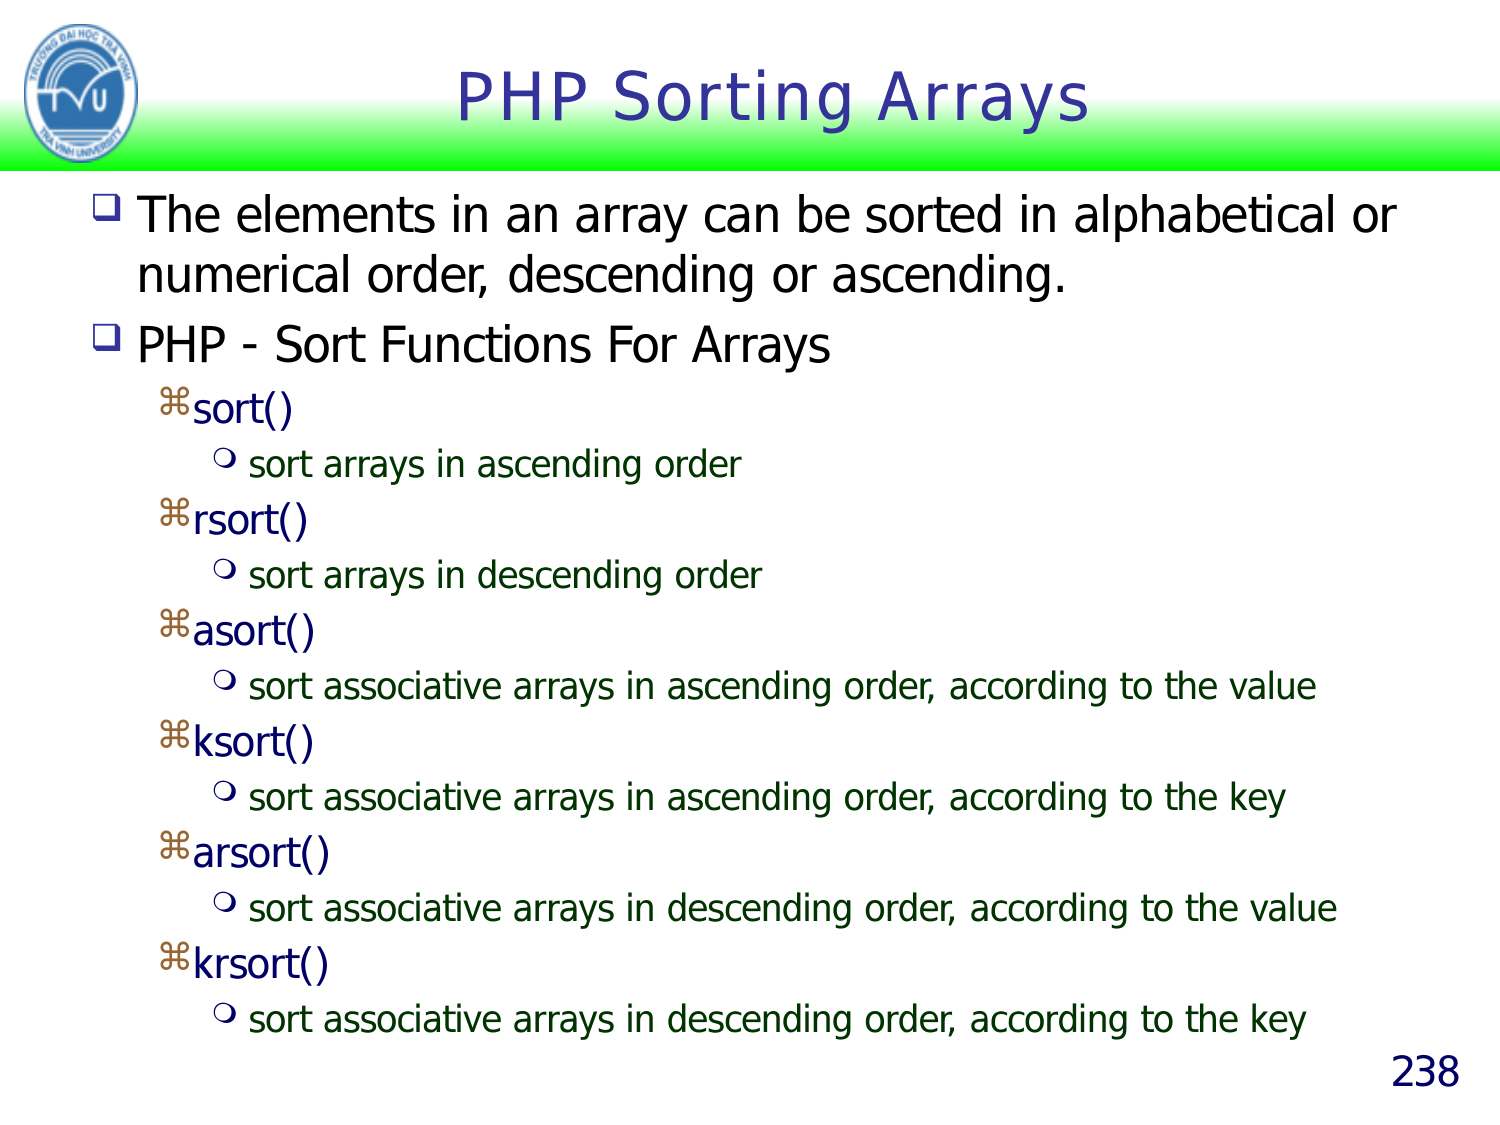

# PHP Sorting Arrays
The elements in an array can be sorted in alphabetical or numerical order, descending or ascending.
PHP - Sort Functions For Arrays
sort()
sort arrays in ascending order
rsort()
sort arrays in descending order
asort()
sort associative arrays in ascending order, according to the value
ksort()
sort associative arrays in ascending order, according to the key
arsort()
sort associative arrays in descending order, according to the value
krsort()
sort associative arrays in descending order, according to the key

238